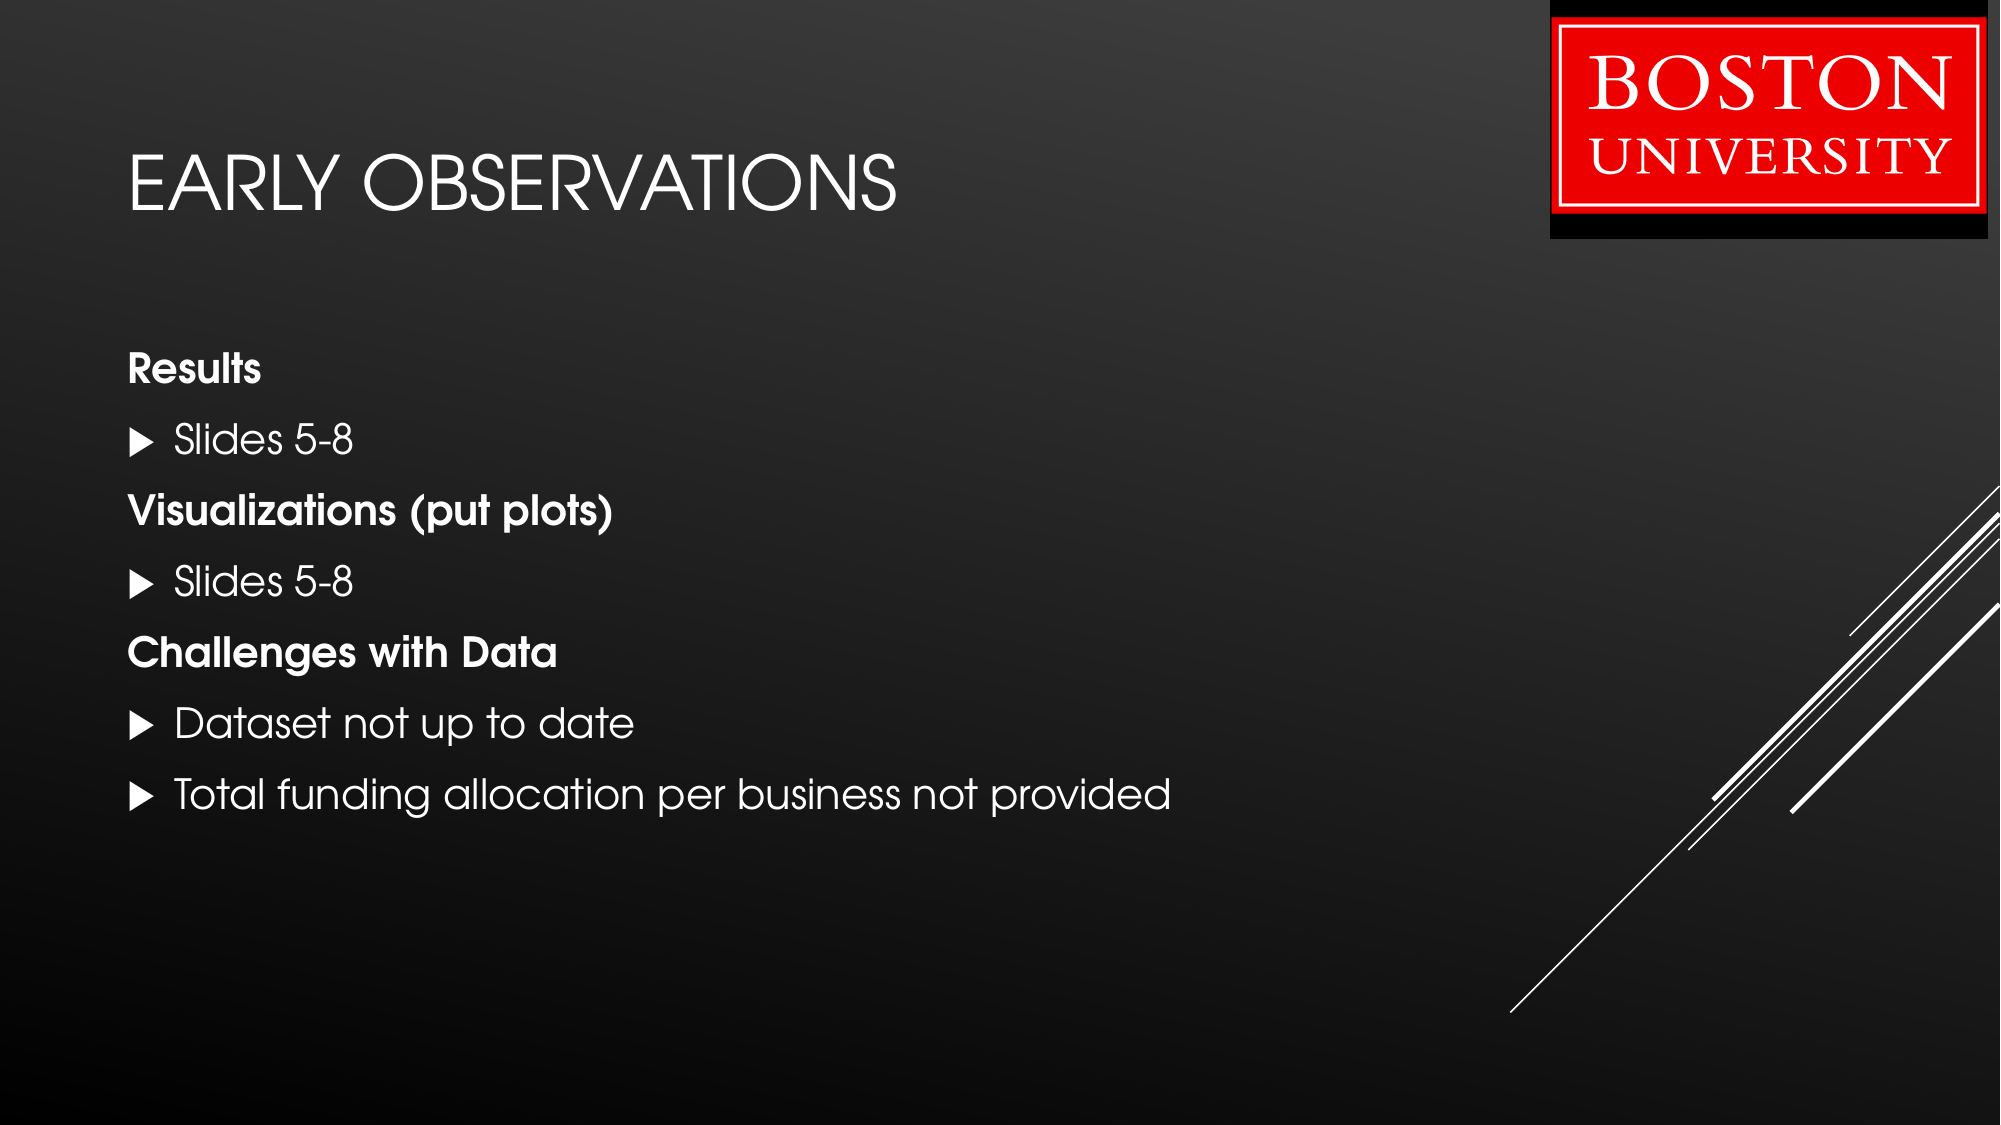

# EARLY OBSERVATIONS
Results
Slides 5-8
Visualizations (put plots)
Slides 5-8
Challenges with Data
Dataset not up to date
Total funding allocation per business not provided